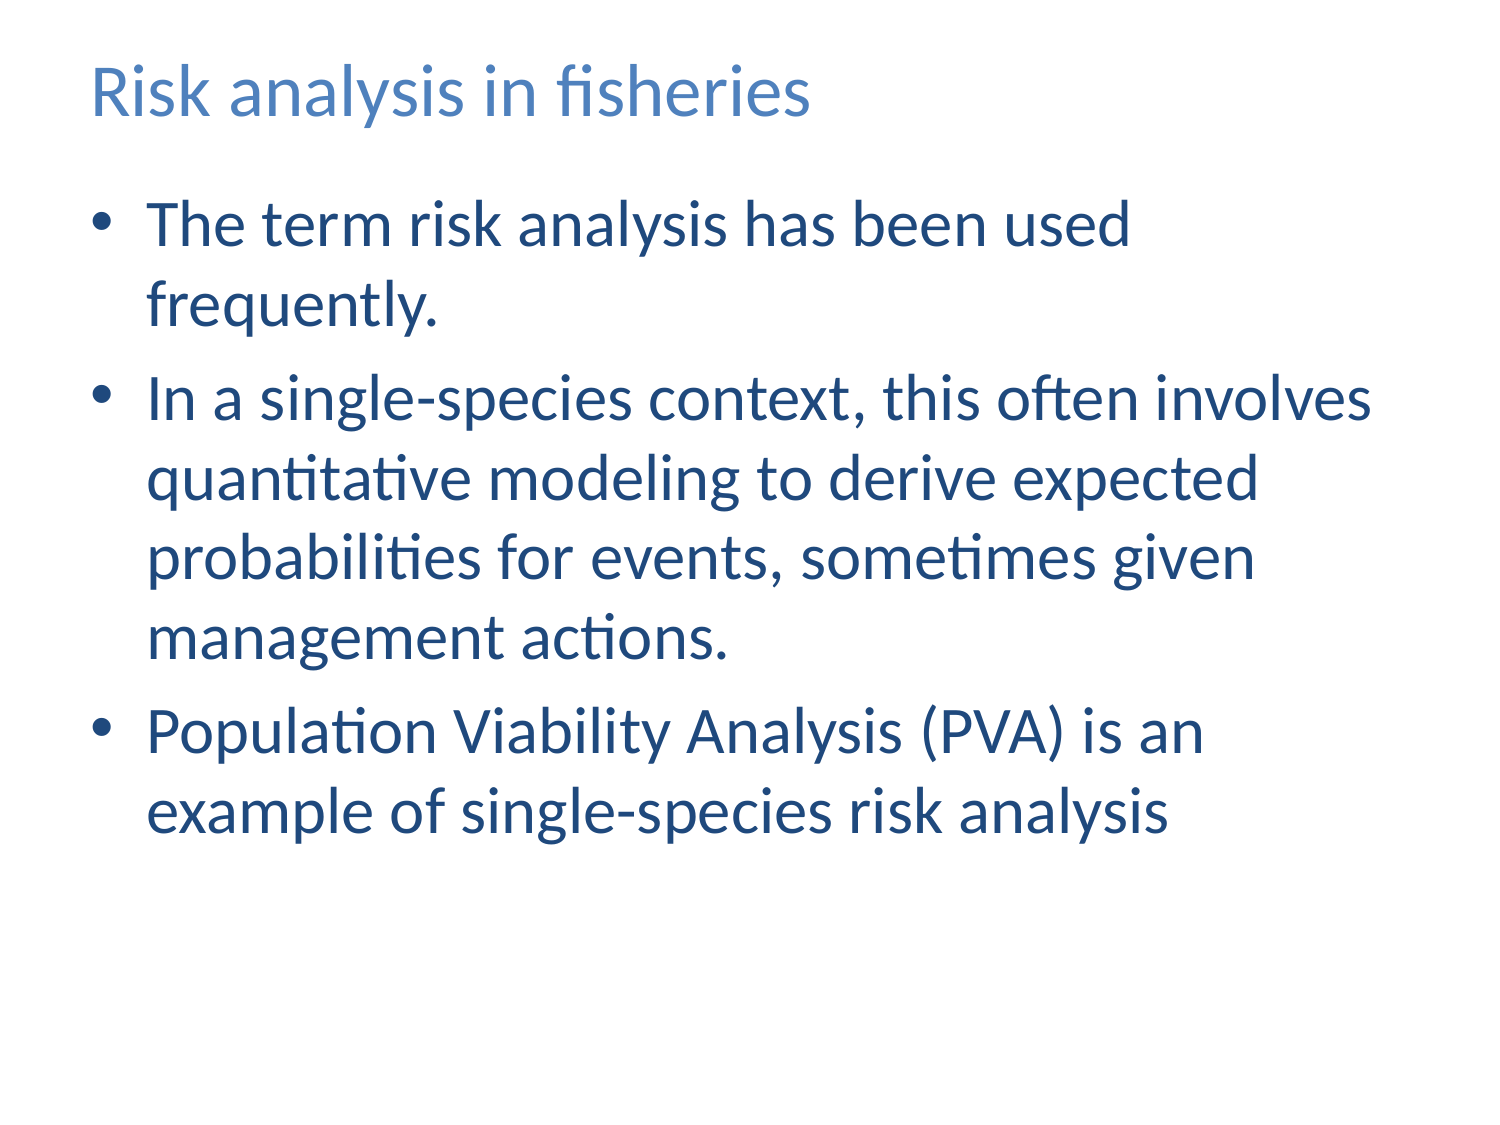

# Risk analysis in fisheries
The term risk analysis has been used frequently.
In a single-species context, this often involves quantitative modeling to derive expected probabilities for events, sometimes given management actions.
Population Viability Analysis (PVA) is an example of single-species risk analysis